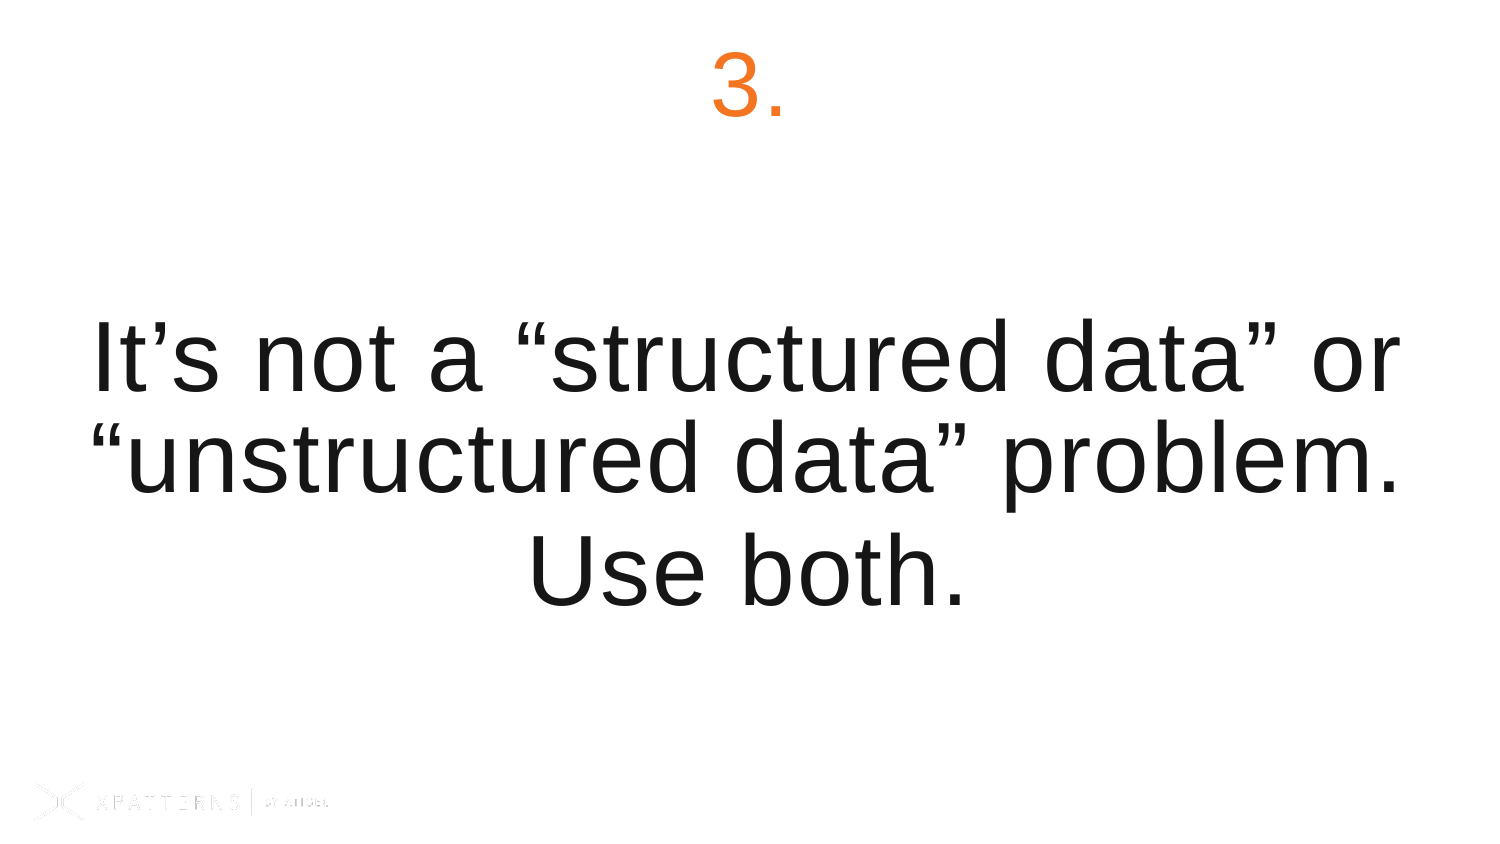

# 3.
It’s not a “structured data” or “unstructured data” problem.
Use both.